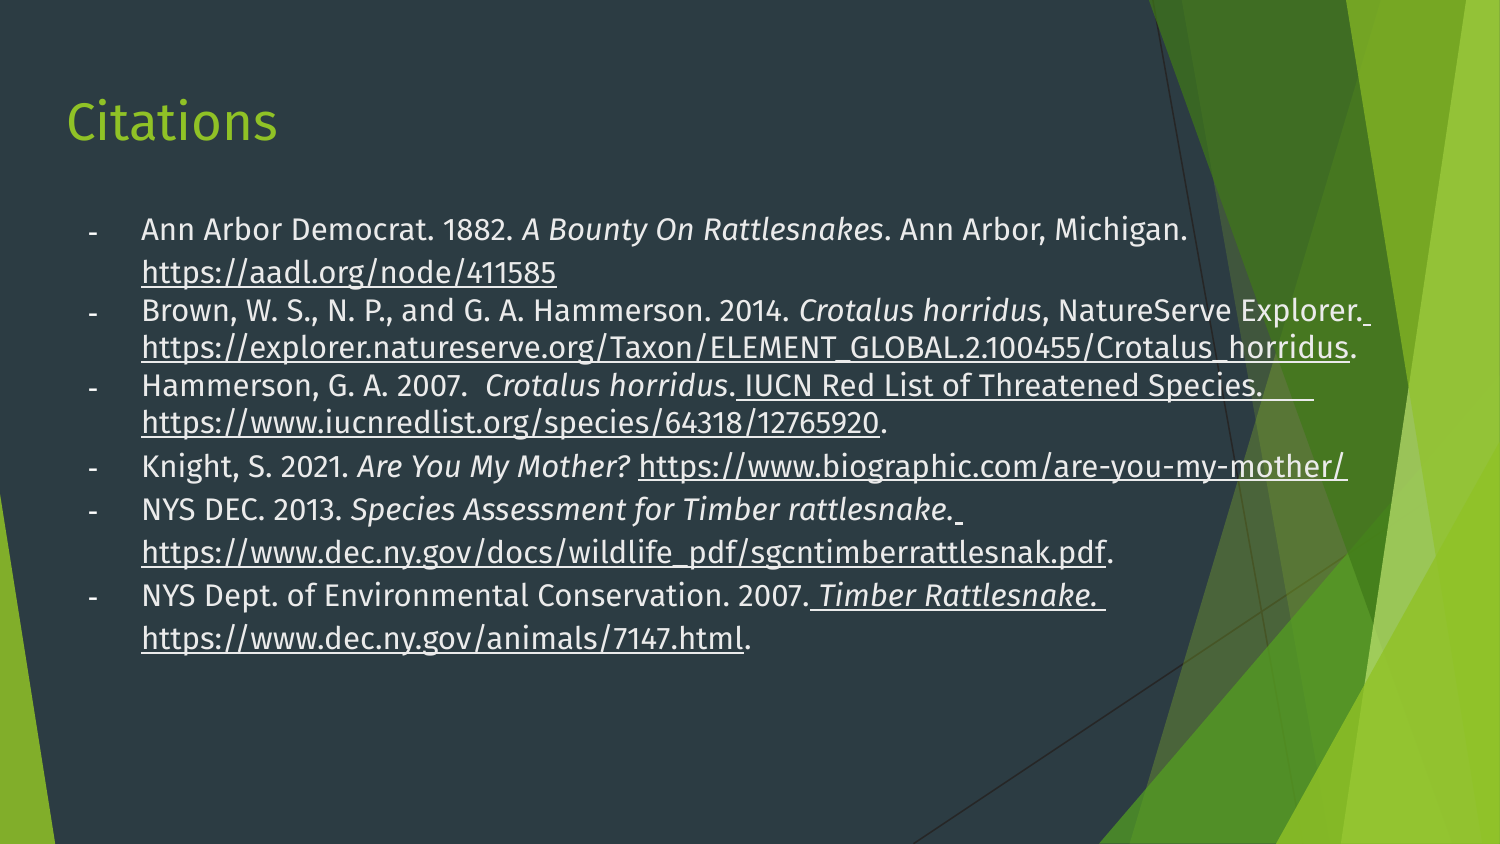

# Citations
Ann Arbor Democrat. 1882. A Bounty On Rattlesnakes. Ann Arbor, Michigan.
https://aadl.org/node/411585
Brown, W. S., N. P., and G. A. Hammerson. 2014. Crotalus horridus, NatureServe Explorer. https://explorer.natureserve.org/Taxon/ELEMENT_GLOBAL.2.100455/Crotalus_horridus.
Hammerson, G. A. 2007.  Crotalus horridus. IUCN Red List of Threatened Species.      https://www.iucnredlist.org/species/64318/12765920.
Knight, S. 2021. Are You My Mother? https://www.biographic.com/are-you-my-mother/
NYS DEC. 2013. Species Assessment for Timber rattlesnake. https://www.dec.ny.gov/docs/wildlife_pdf/sgcntimberrattlesnak.pdf.
NYS Dept. of Environmental Conservation. 2007. Timber Rattlesnake. https://www.dec.ny.gov/animals/7147.html.